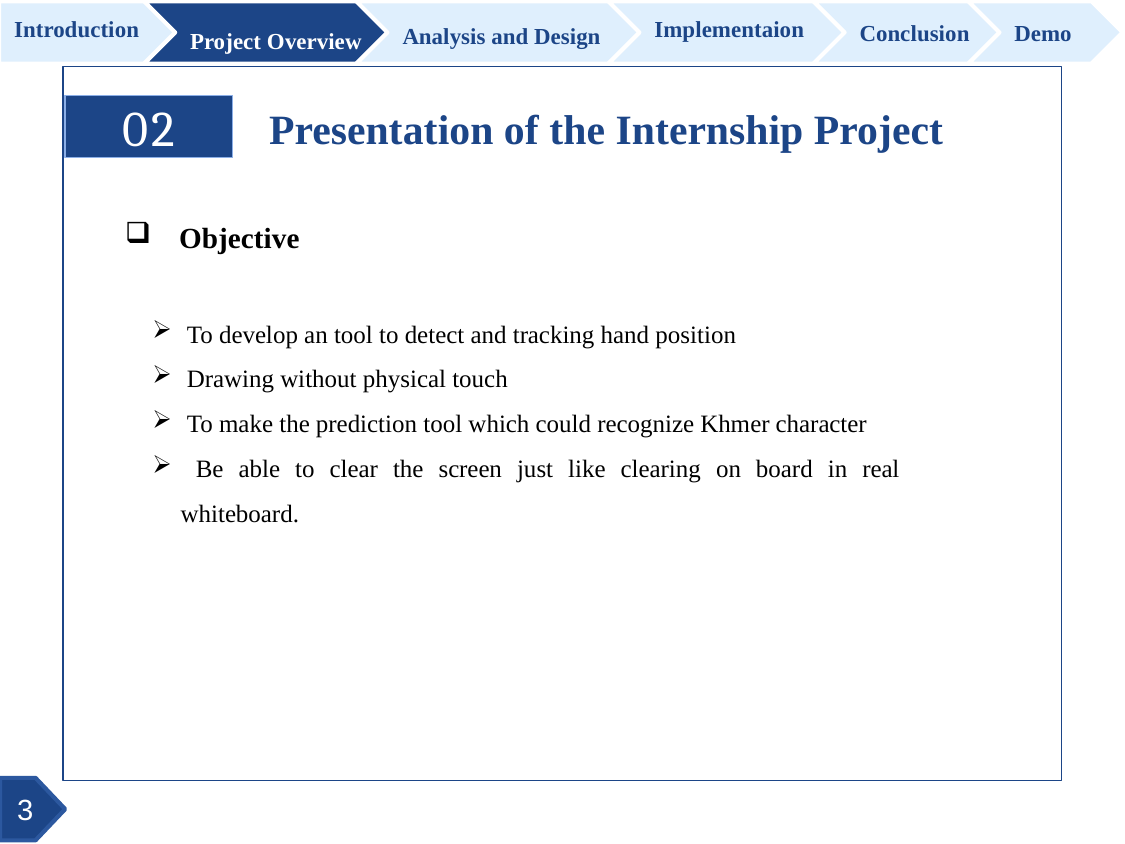

Introduction

Project Overview

Analysis and Design

Implementaion

Conclusion
Demo
02
Presentation of the Internship Project

 Objective

 To develop an tool to detect and tracking hand position
 Drawing without physical touch
 To make the prediction tool which could recognize Khmer character
 Be able to clear the screen just like clearing on board in real whiteboard.

3